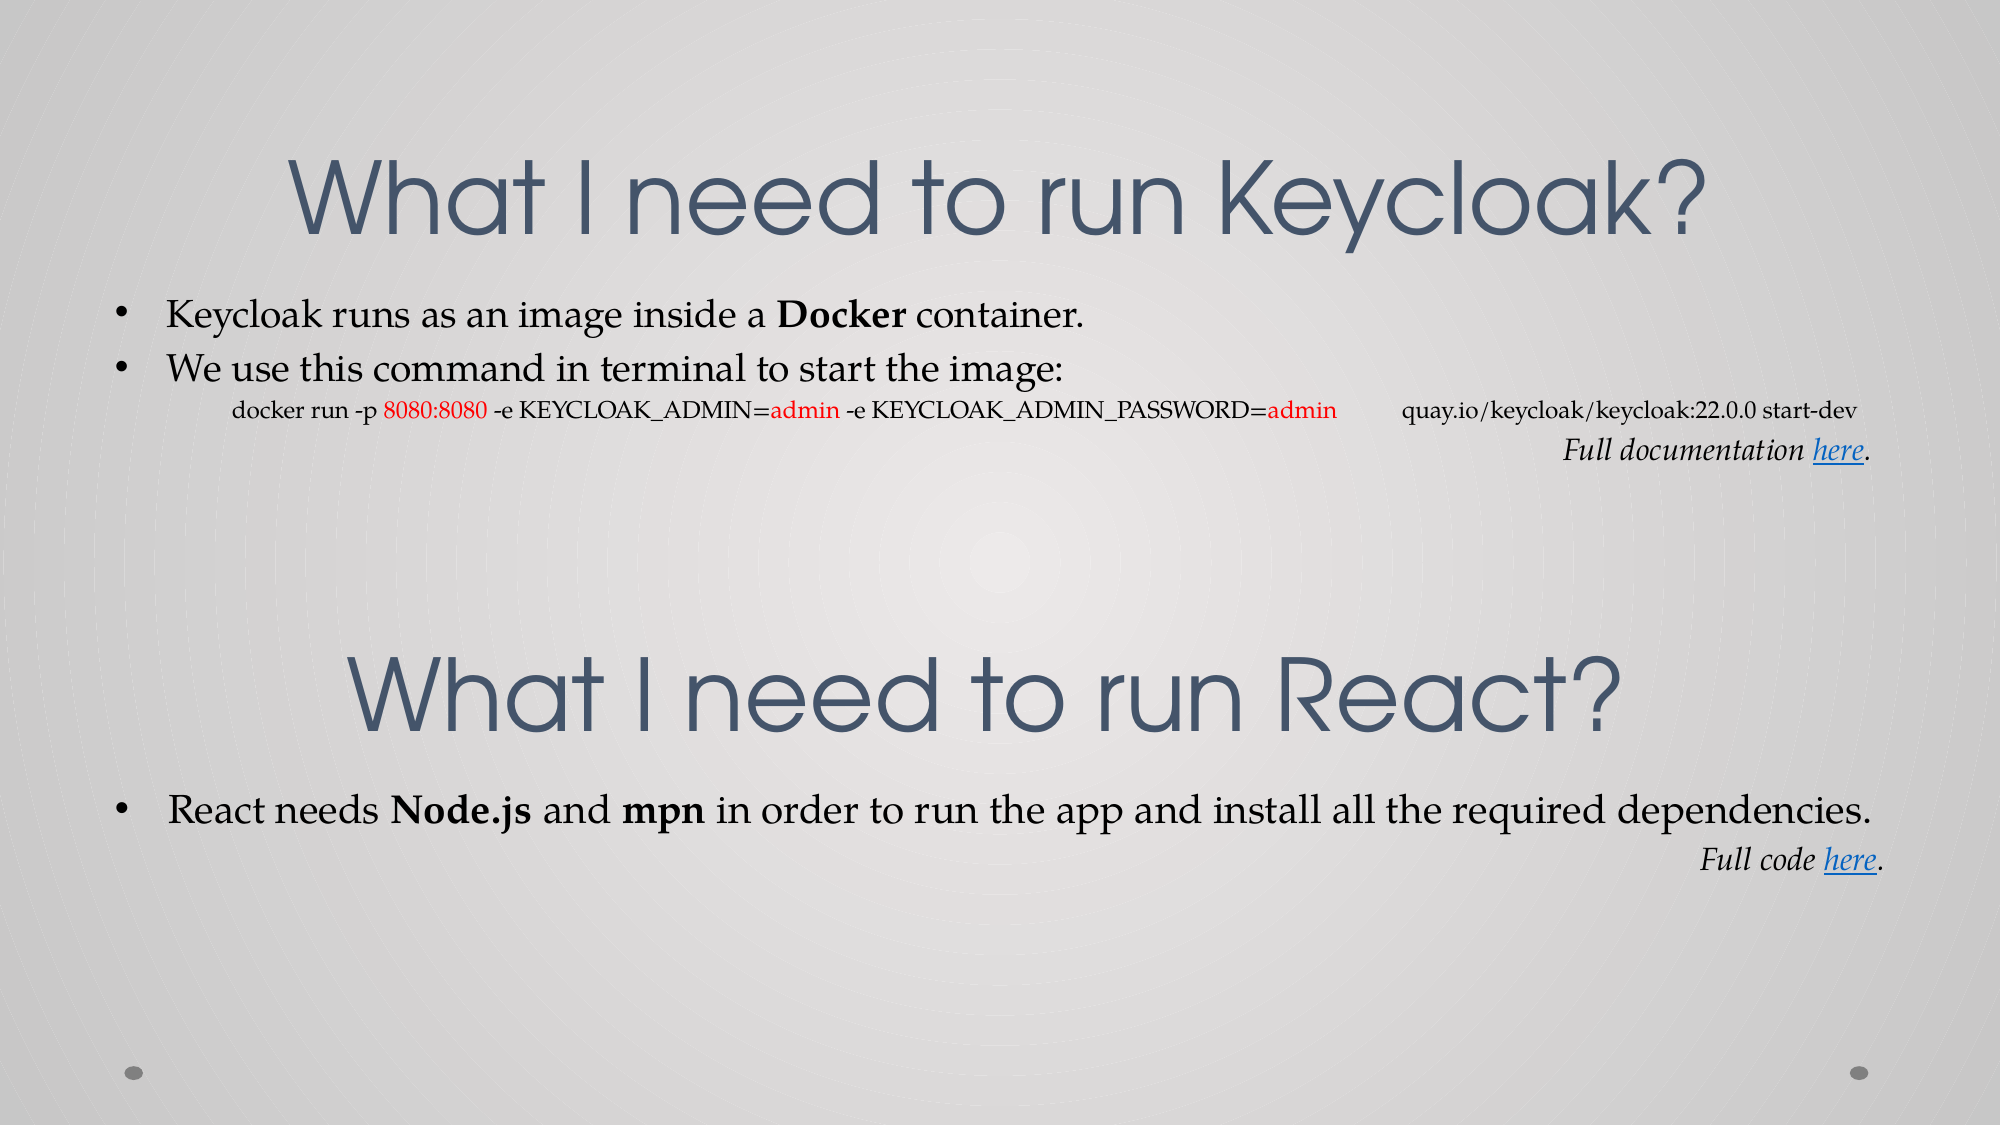

# What I need to run Keycloak?
Keycloak runs as an image inside a Docker container.
We use this command in terminal to start the image:
	docker run -p 8080:8080 -e KEYCLOAK_ADMIN=admin -e KEYCLOAK_ADMIN_PASSWORD=admin 	quay.io/keycloak/keycloak:22.0.0 start-dev
Full documentation here.

What I need to run React?
React needs Node.js and mpn in order to run the app and install all the required dependencies.
Full code here.